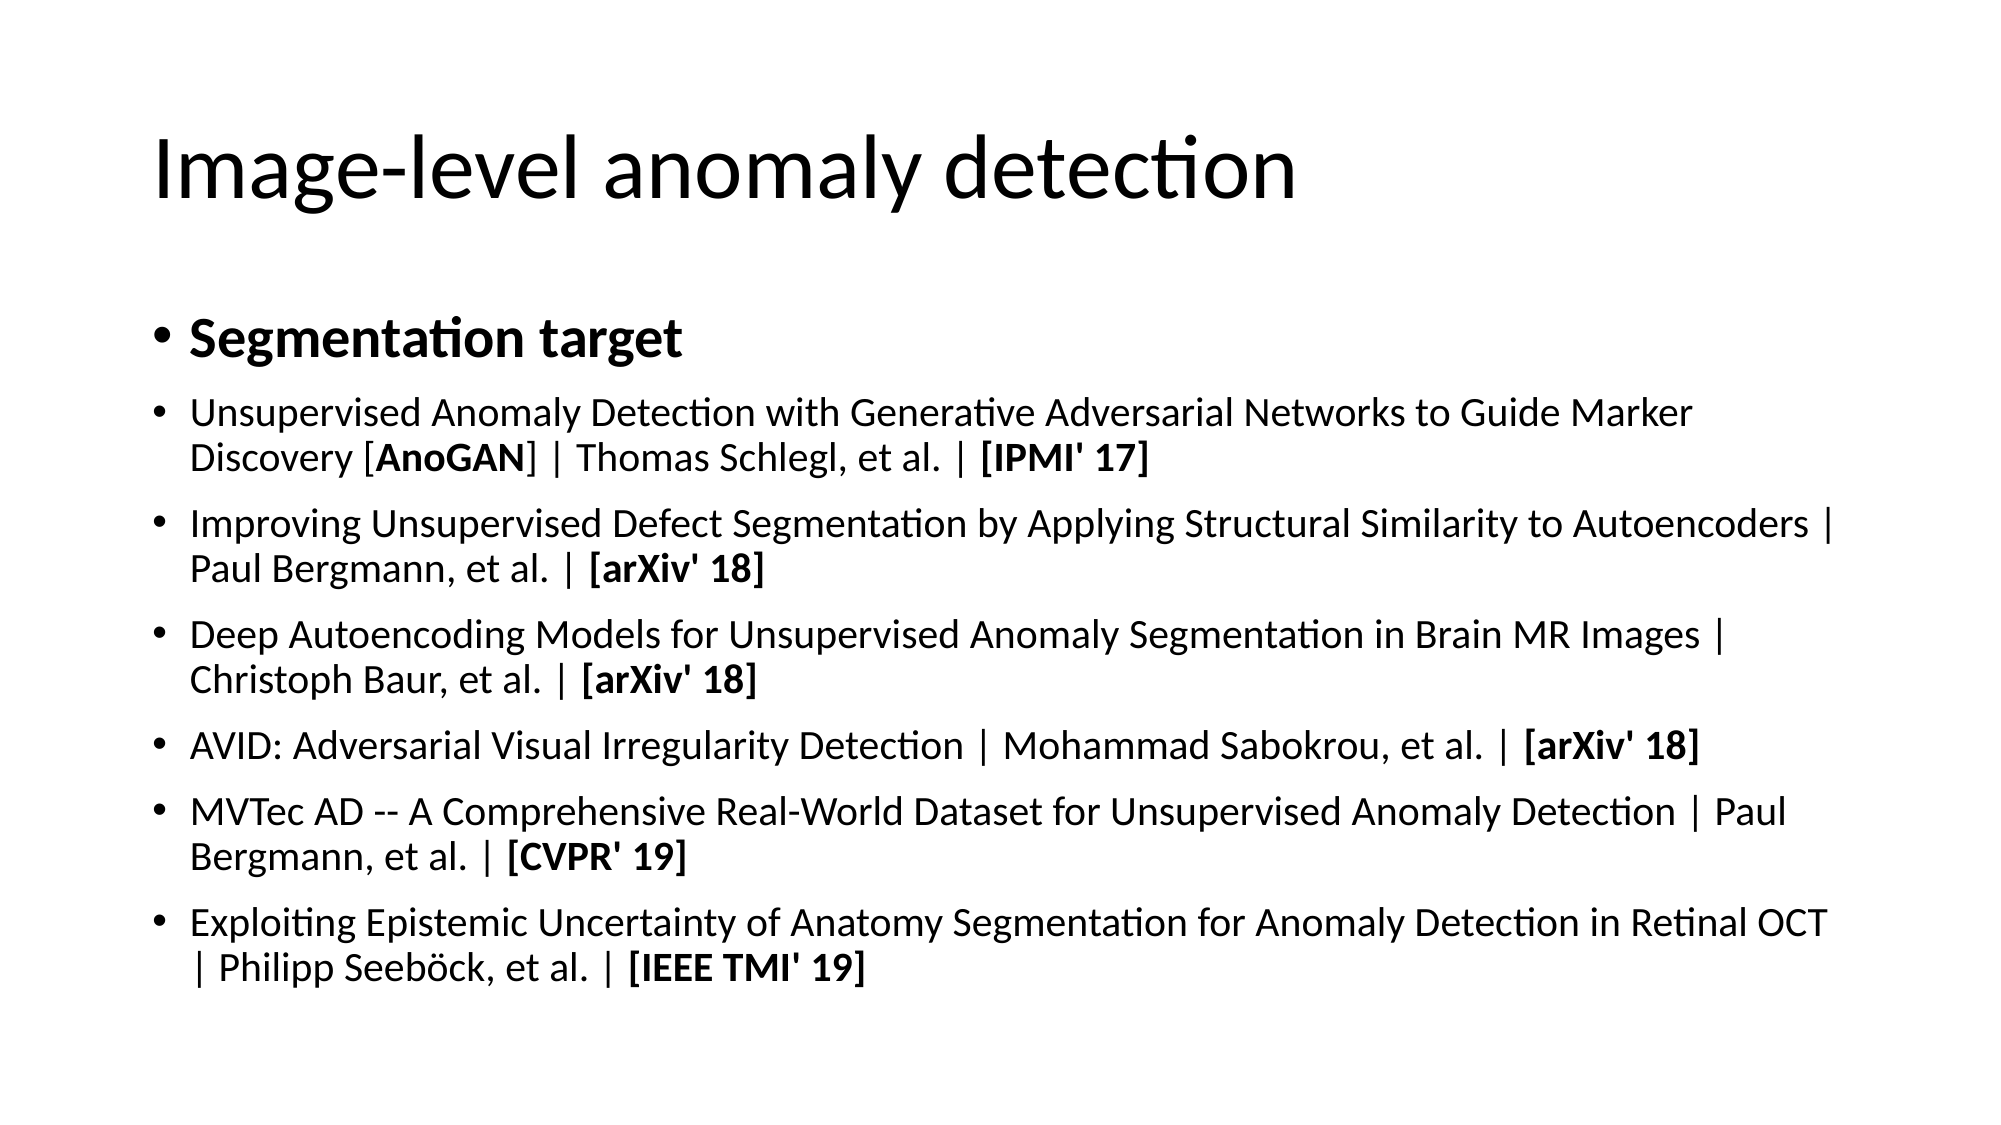

# Image-level anomaly detection
Segmentation target
Unsupervised Anomaly Detection with Generative Adversarial Networks to Guide Marker Discovery [AnoGAN] | Thomas Schlegl, et al. | [IPMI' 17]
Improving Unsupervised Defect Segmentation by Applying Structural Similarity to Autoencoders | Paul Bergmann, et al. | [arXiv' 18]
Deep Autoencoding Models for Unsupervised Anomaly Segmentation in Brain MR Images | Christoph Baur, et al. | [arXiv' 18]
AVID: Adversarial Visual Irregularity Detection | Mohammad Sabokrou, et al. | [arXiv' 18]
MVTec AD -- A Comprehensive Real-World Dataset for Unsupervised Anomaly Detection | Paul Bergmann, et al. | [CVPR' 19]
Exploiting Epistemic Uncertainty of Anatomy Segmentation for Anomaly Detection in Retinal OCT | Philipp Seeböck, et al. | [IEEE TMI' 19]